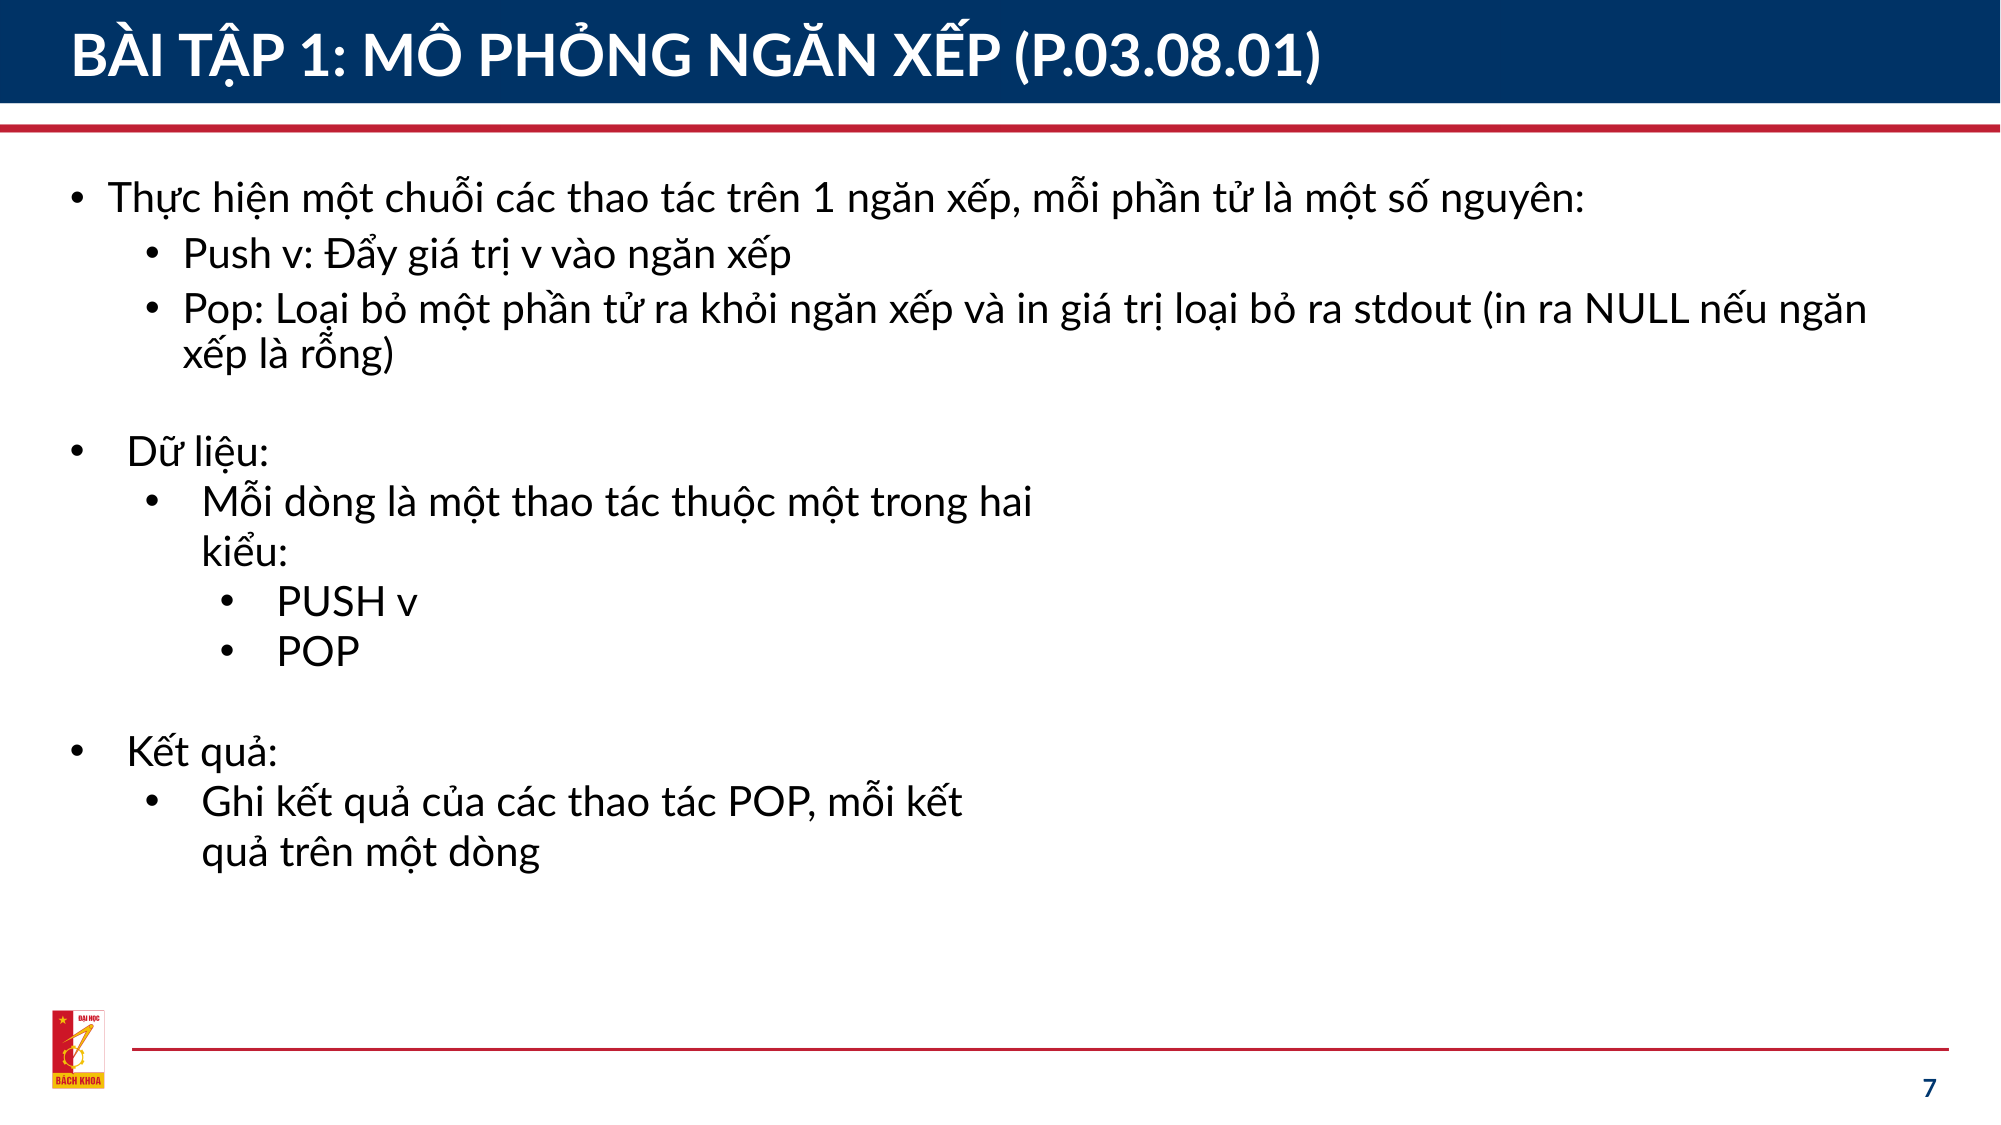

# BÀI TẬP 1: MÔ PHỎNG NGĂN XẾP (P.03.08.01)
Thực hiện một chuỗi các thao tác trên 1 ngăn xếp, mỗi phần tử là một số nguyên:
Push v: Đẩy giá trị v vào ngăn xếp
Pop: Loại bỏ một phần tử ra khỏi ngăn xếp và in giá trị loại bỏ ra stdout (in ra NULL nếu ngăn xếp là rỗng)
Dữ liệu:
Mỗi dòng là một thao tác thuộc một trong hai kiểu:
PUSH v
POP

Kết quả:
Ghi kết quả của các thao tác POP, mỗi kết quả trên một dòng
7